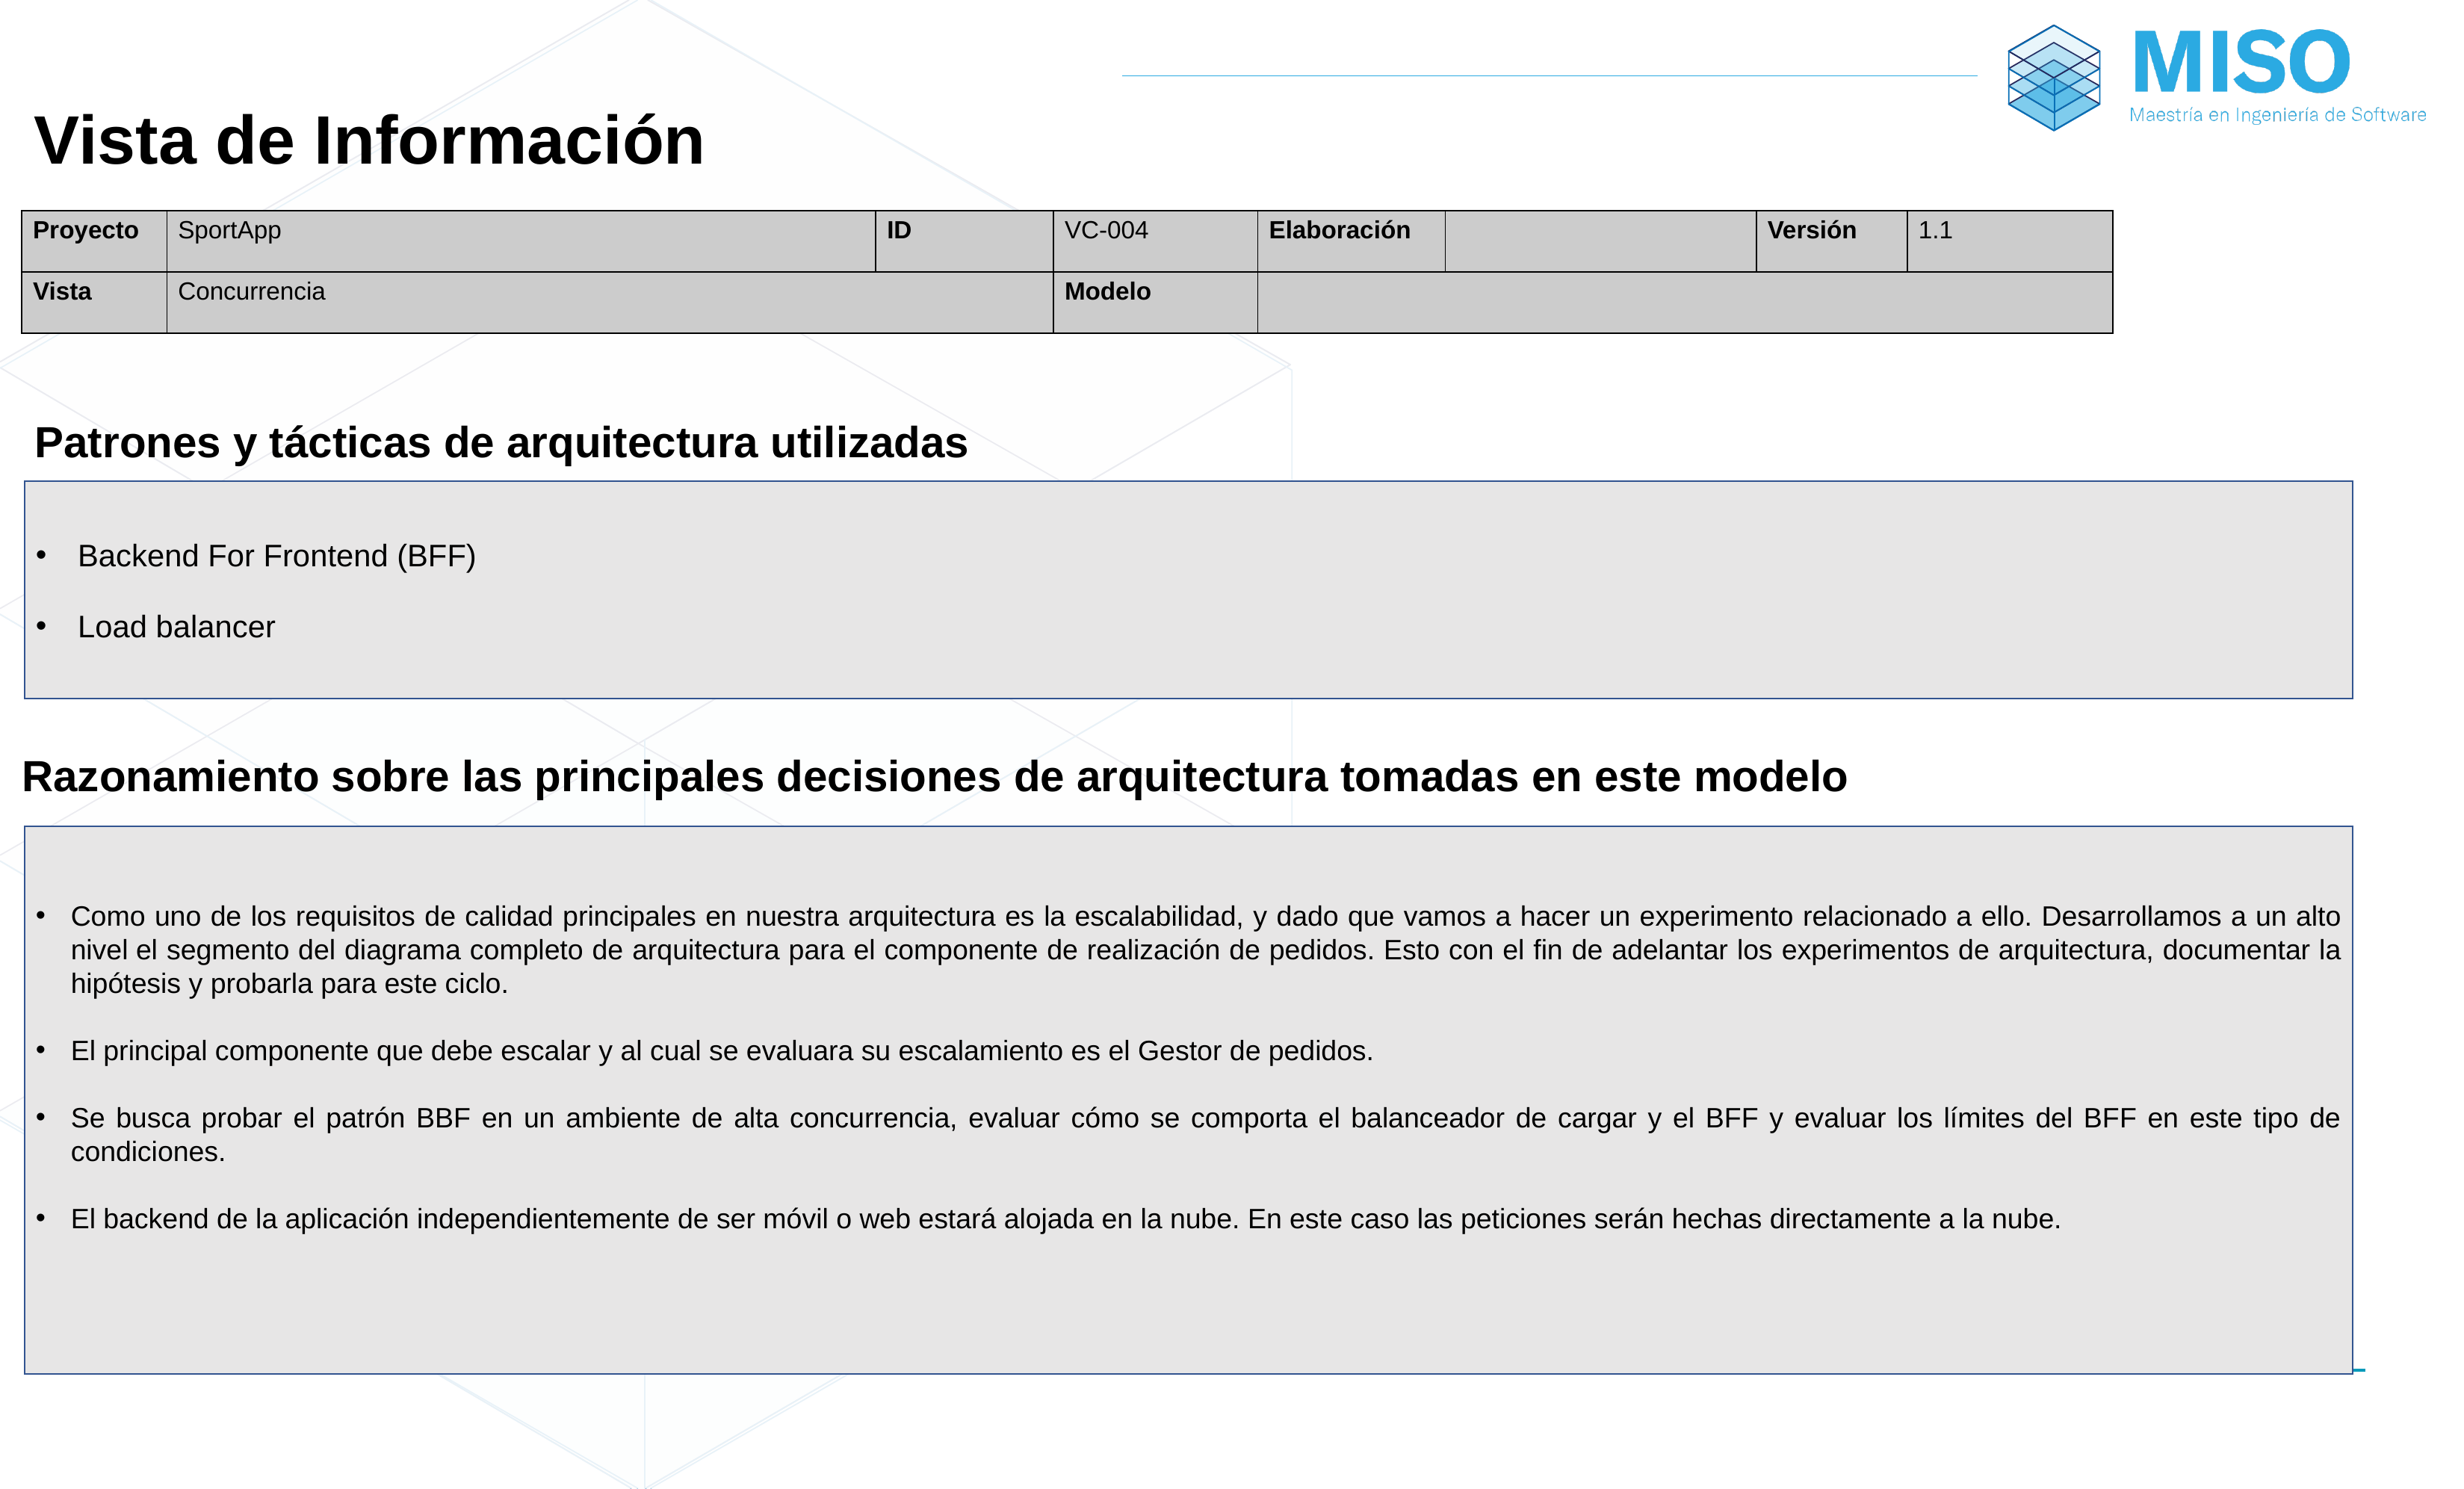

# Vista de Información
| Proyecto | SportApp | ID | VC-004 | Elaboración |  | Versión | 1.1 |
| --- | --- | --- | --- | --- | --- | --- | --- |
| Vista | Concurrencia |  | Modelo |  |  |  |  |
Patrones y tácticas de arquitectura utilizadas
Backend For Frontend (BFF)

Load balancer
Razonamiento sobre las principales decisiones de arquitectura tomadas en este modelo
Como uno de los requisitos de calidad principales en nuestra arquitectura es la escalabilidad, y dado que vamos a hacer un experimento relacionado a ello. Desarrollamos a un alto nivel el segmento del diagrama completo de arquitectura para el componente de realización de pedidos. Esto con el fin de adelantar los experimentos de arquitectura, documentar la hipótesis y probarla para este ciclo.

El principal componente que debe escalar y al cual se evaluara su escalamiento es el Gestor de pedidos.

Se busca probar el patrón BBF en un ambiente de alta concurrencia, evaluar cómo se comporta el balanceador de cargar y el BFF y evaluar los límites del BFF en este tipo de condiciones.

El backend de la aplicación independientemente de ser móvil o web estará alojada en la nube. En este caso las peticiones serán hechas directamente a la nube.